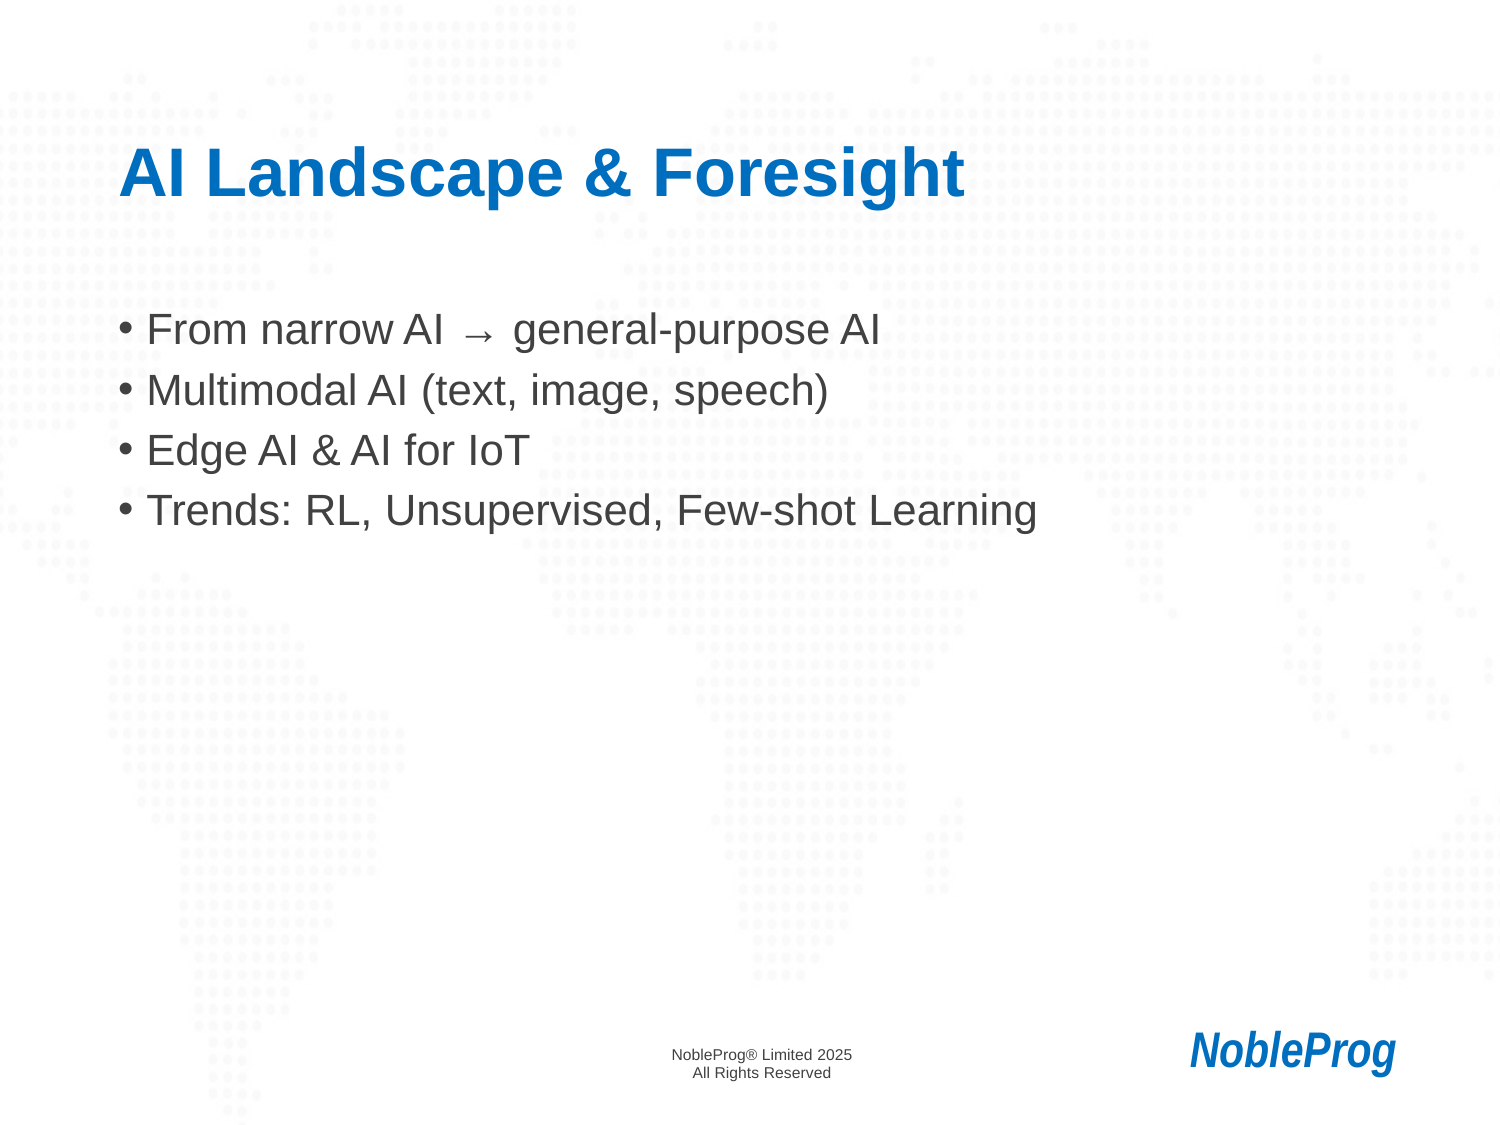

# AI Landscape & Foresight
From narrow AI → general-purpose AI
Multimodal AI (text, image, speech)
Edge AI & AI for IoT
Trends: RL, Unsupervised, Few-shot Learning